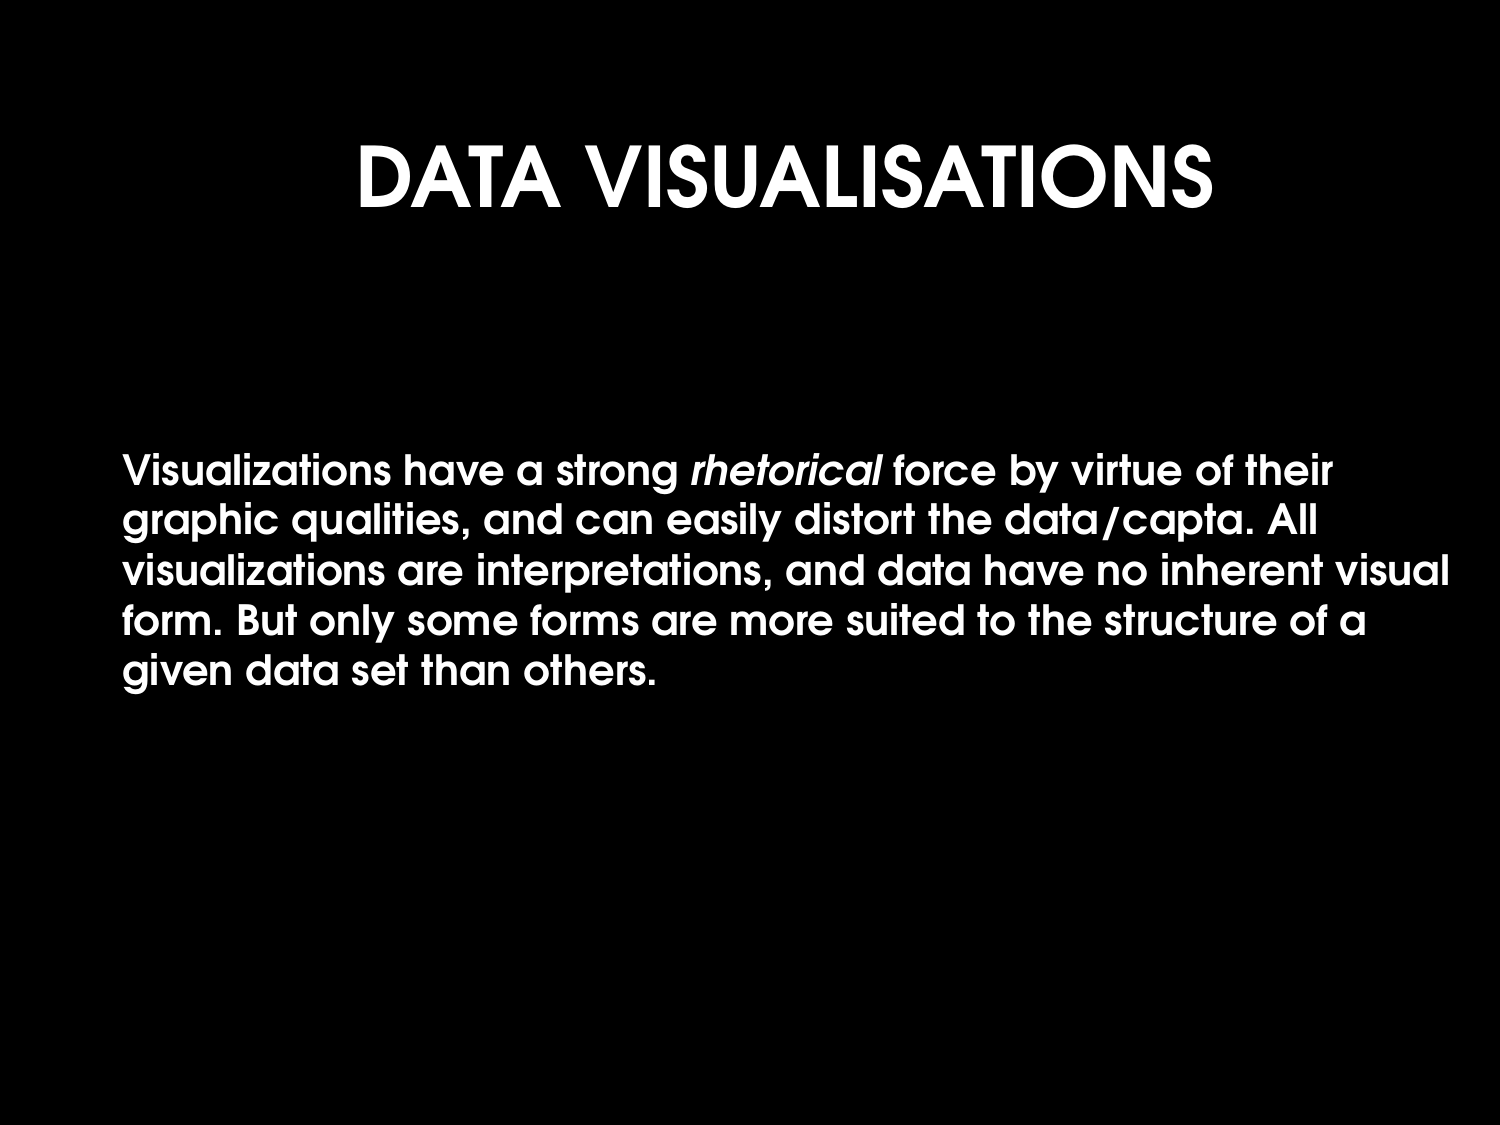

# Data visualisations
Visualizations have a strong rhetorical force by virtue of their graphic qualities, and can easily distort the data/capta. All visualizations are interpretations, and data have no inherent visual form. But only some forms are more suited to the structure of a given data set than others.